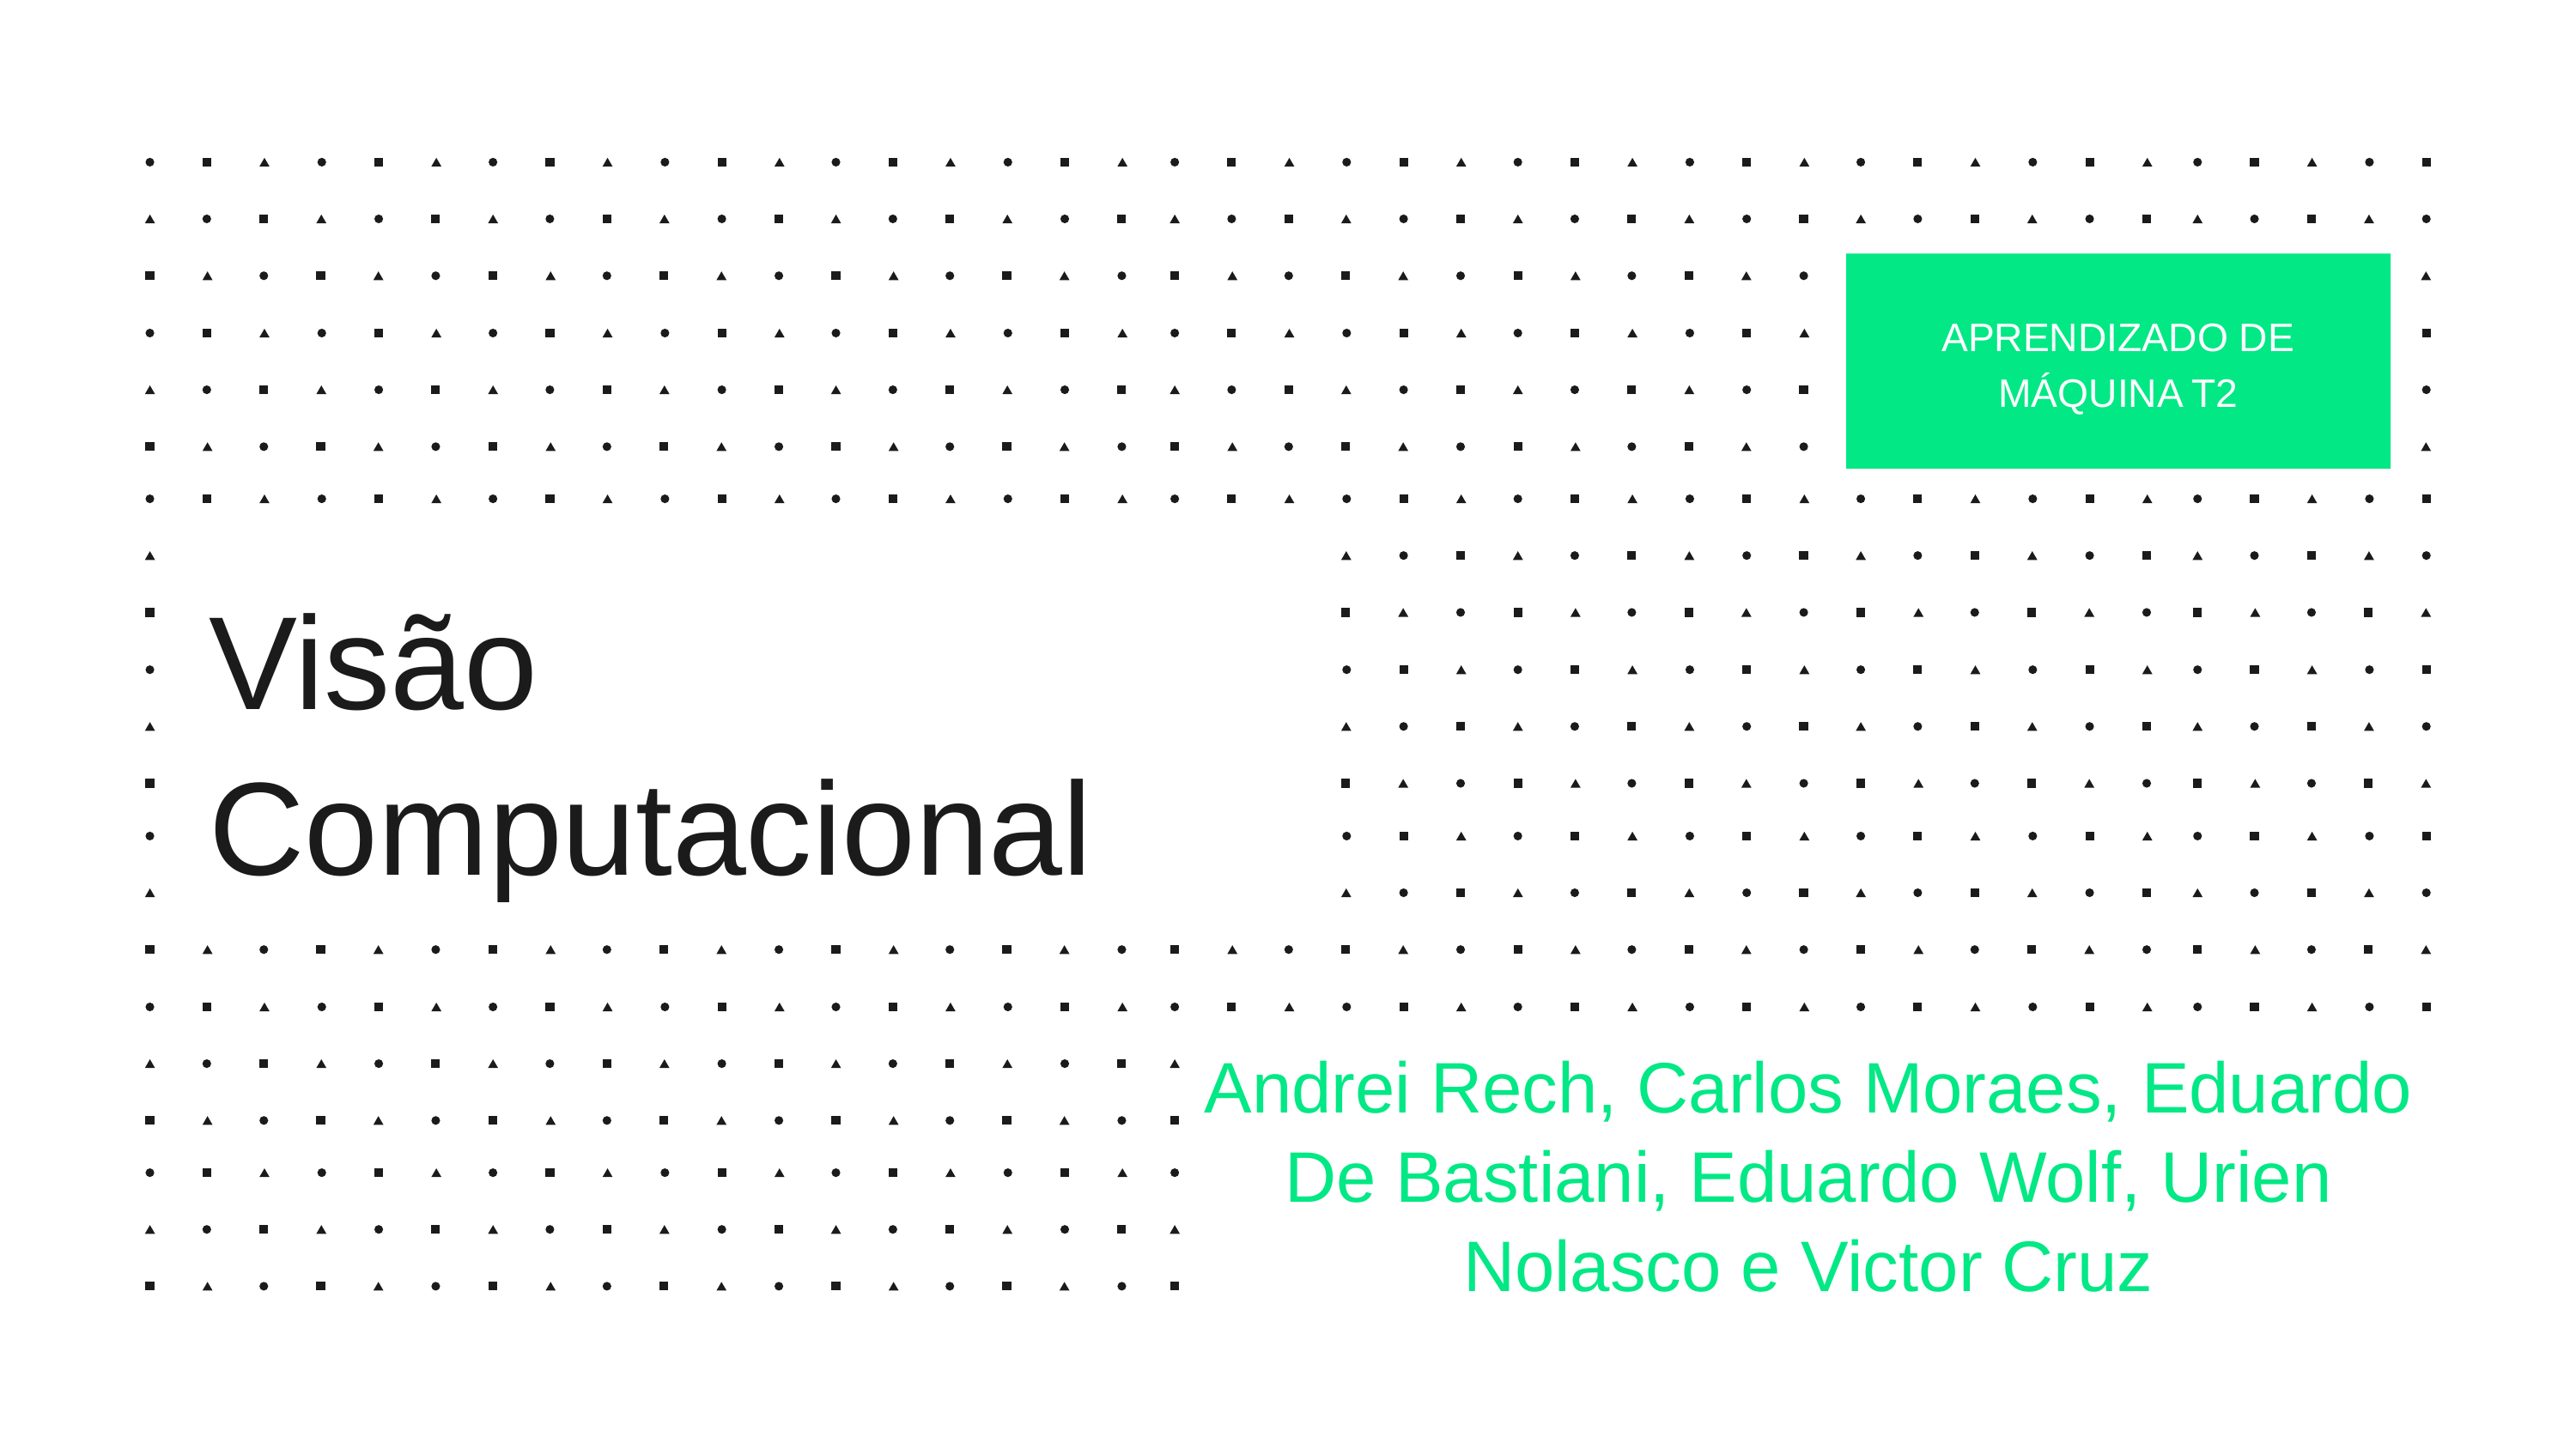

APRENDIZADO DE MÁQUINA T2

Visão Computacional
Andrei Rech, Carlos Moraes, Eduardo De Bastiani, Eduardo Wolf, Urien Nolasco e Victor Cruz